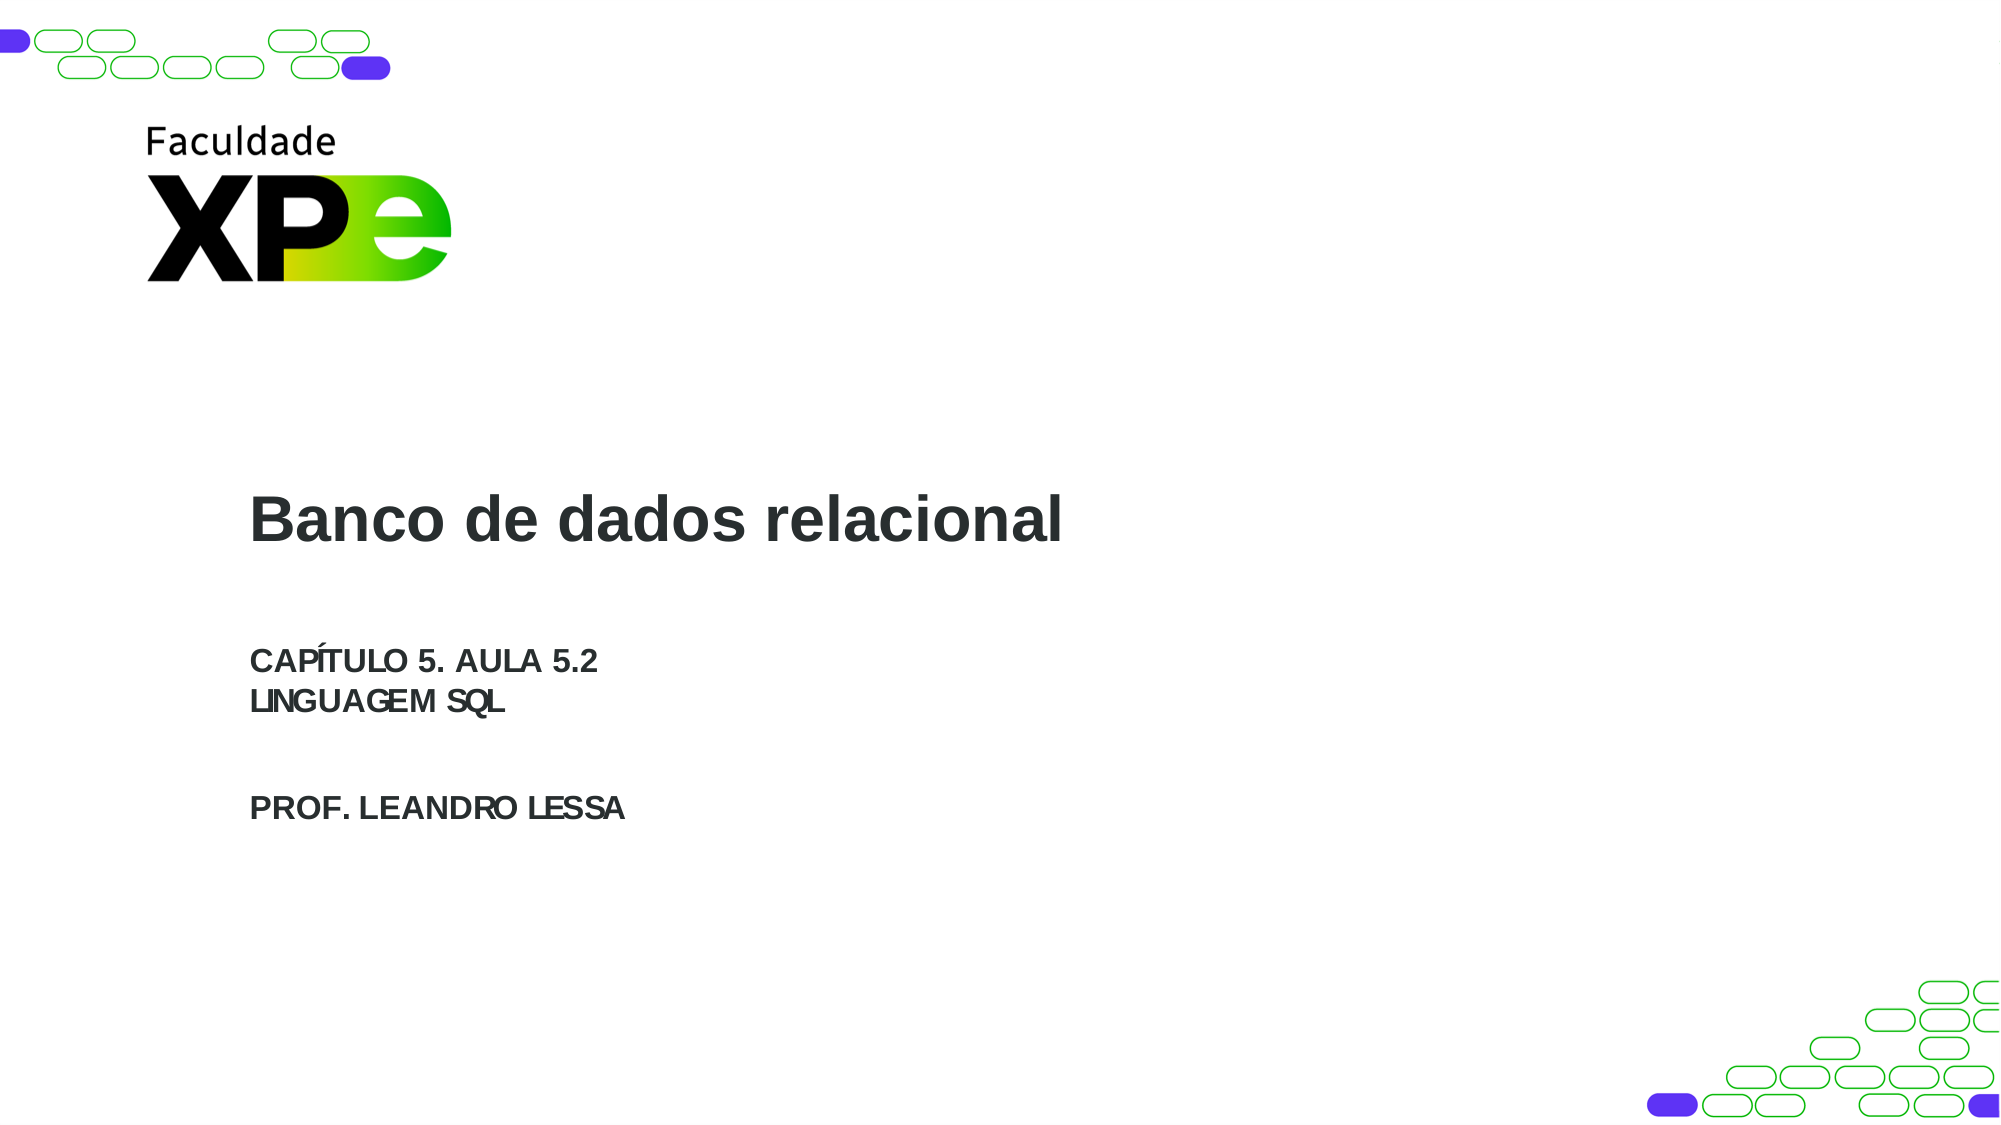

Banco de dados relacional
CAPÍTULO 5. AULA 5.2 LINGUAGEM SQL

PROF. LEANDRO LESSA